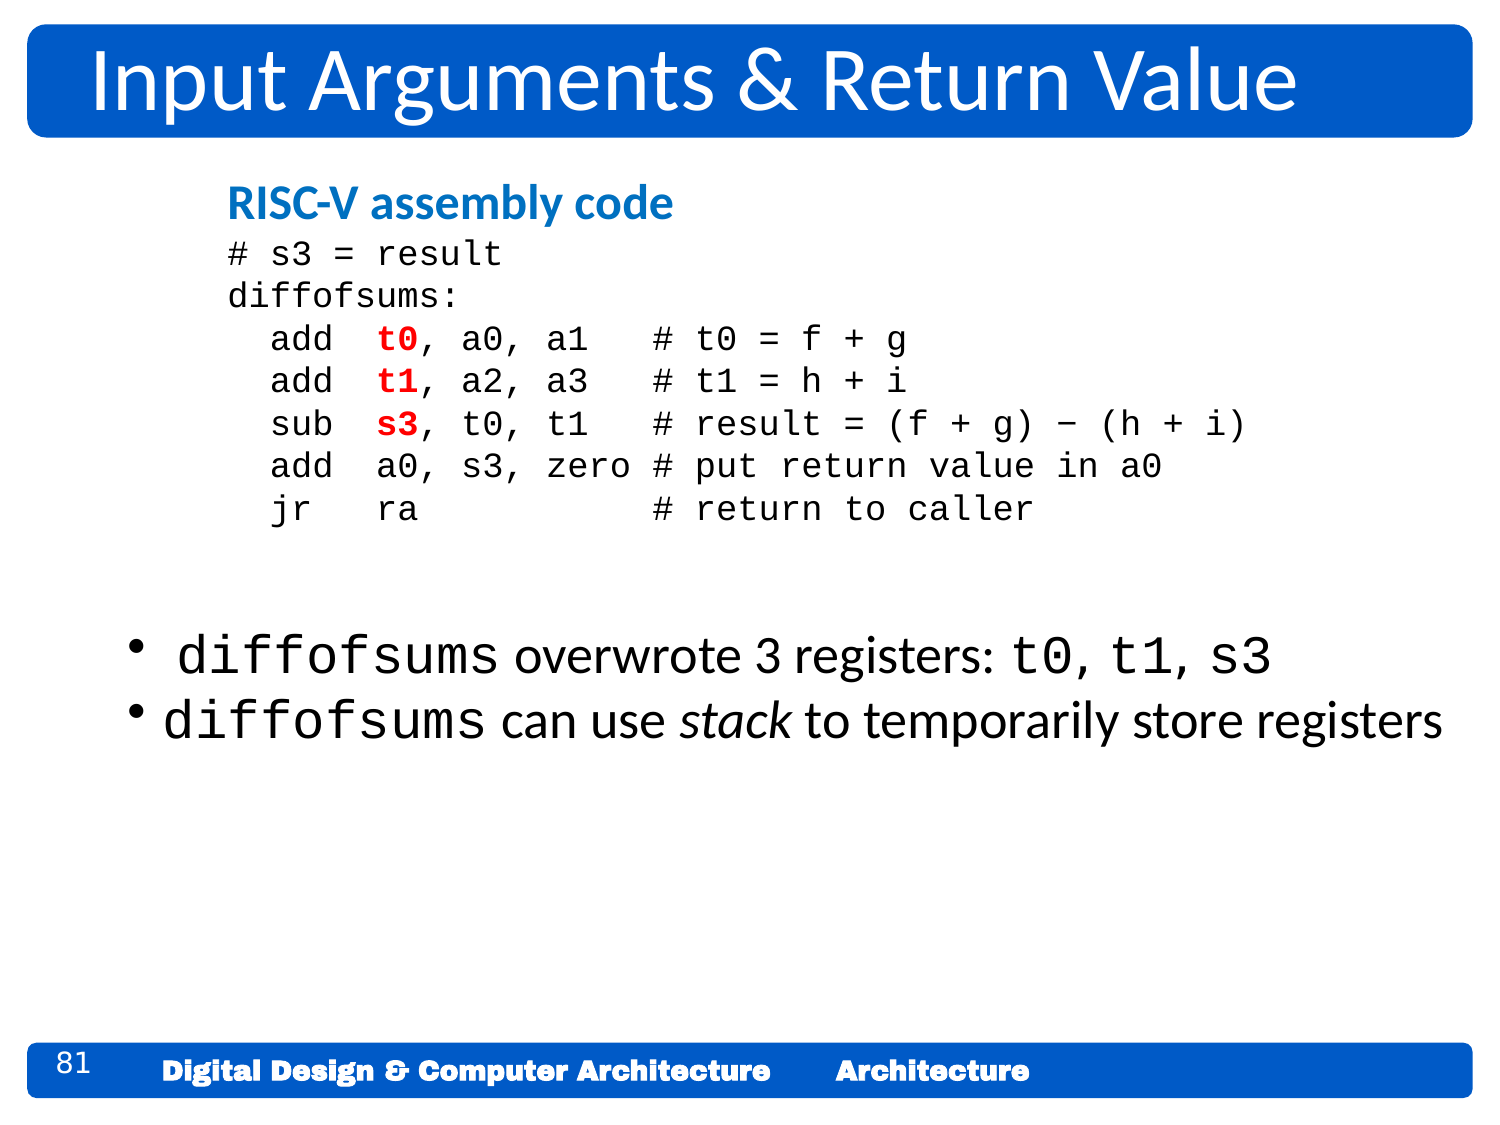

Input Arguments & Return Value
RISC-V assembly code
# s3 = result
diffofsums:
  add  t0, a0, a1   # t0 = f + g
  add  t1, a2, a3   # t1 = h + i
  sub  s3, t0, t1   # result = (f + g) − (h + i)
  add  a0, s3, zero # put return value in a0
  jr   ra           # return to caller
 diffofsums overwrote 3 registers: t0, t1, s3
diffofsums can use stack to temporarily store registers
81